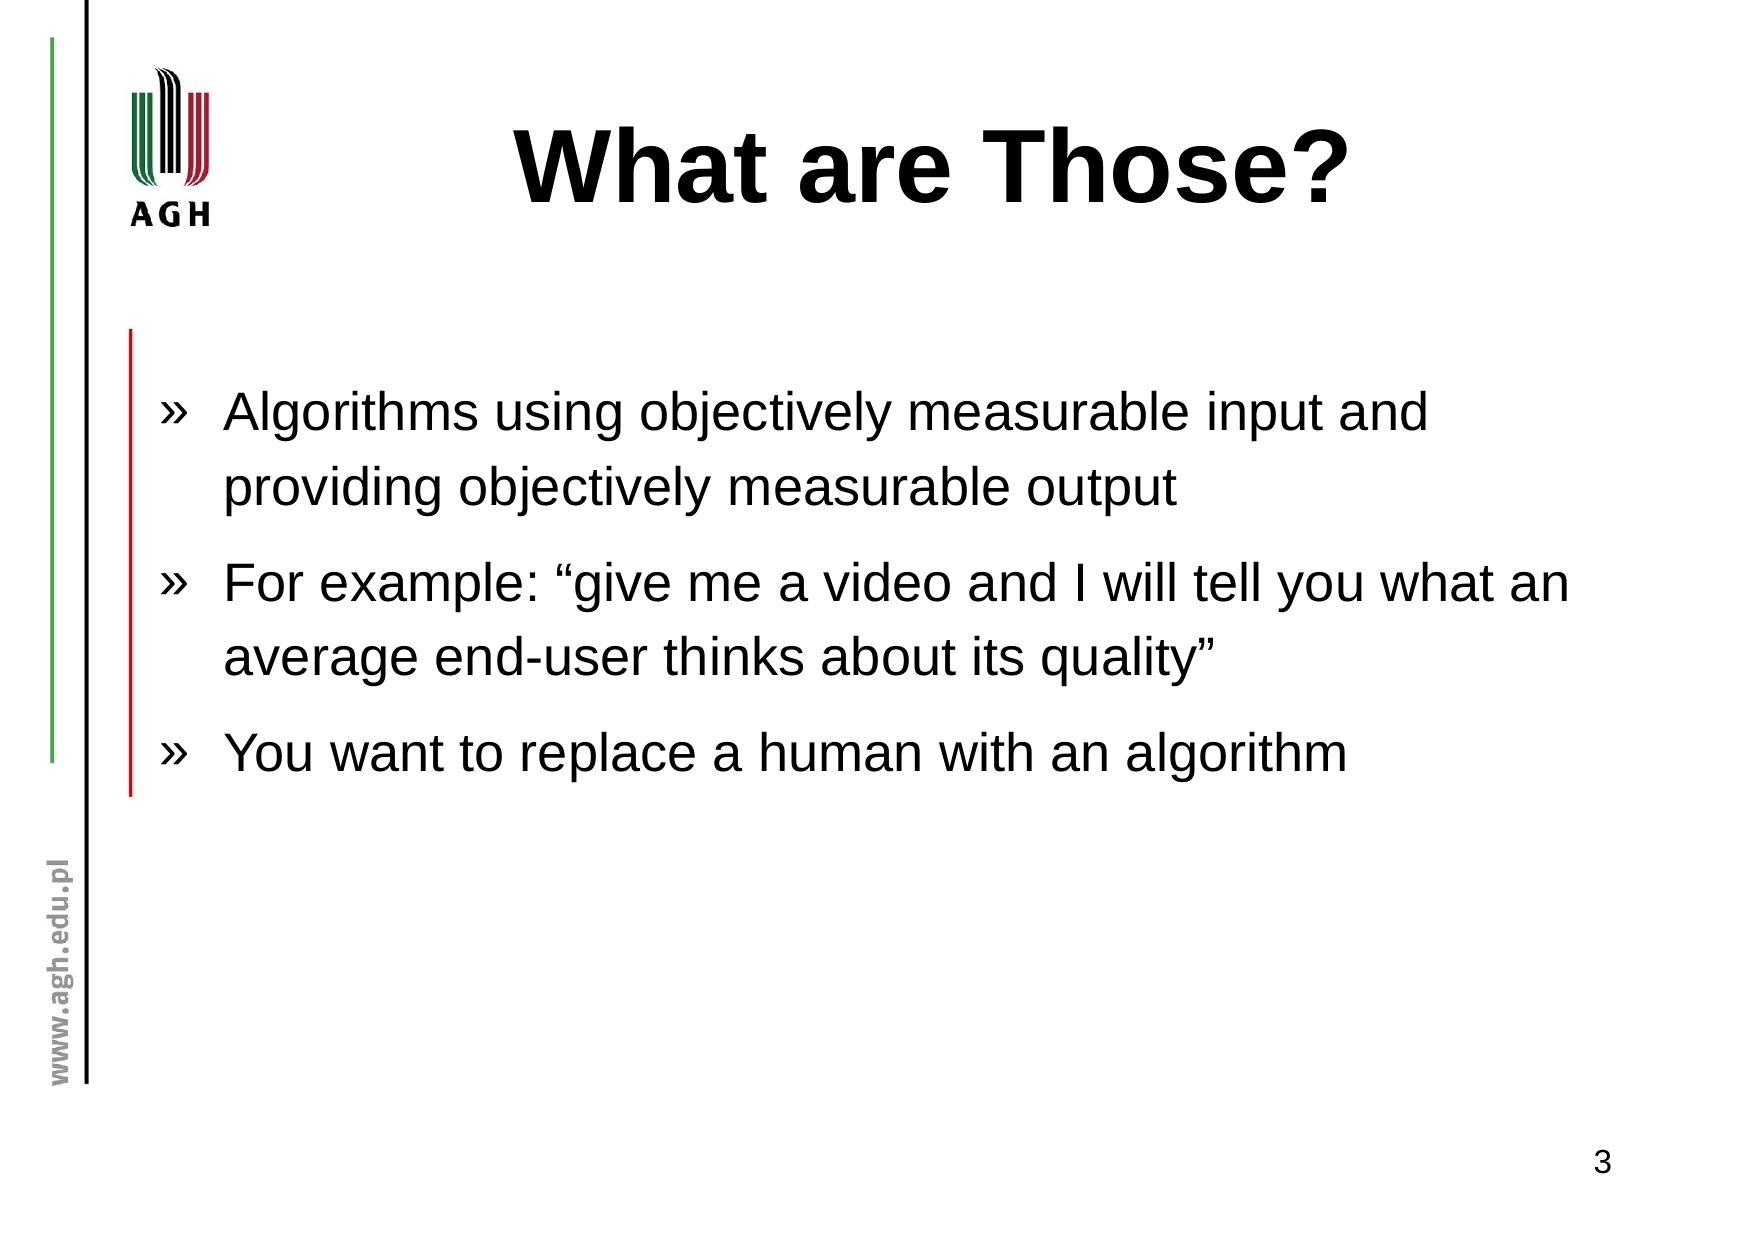

What are Those?
Algorithms using objectively measurable input and providing objectively measurable output
For example: “give me a video and I will tell you what an average end-user thinks about its quality”
You want to replace a human with an algorithm
3